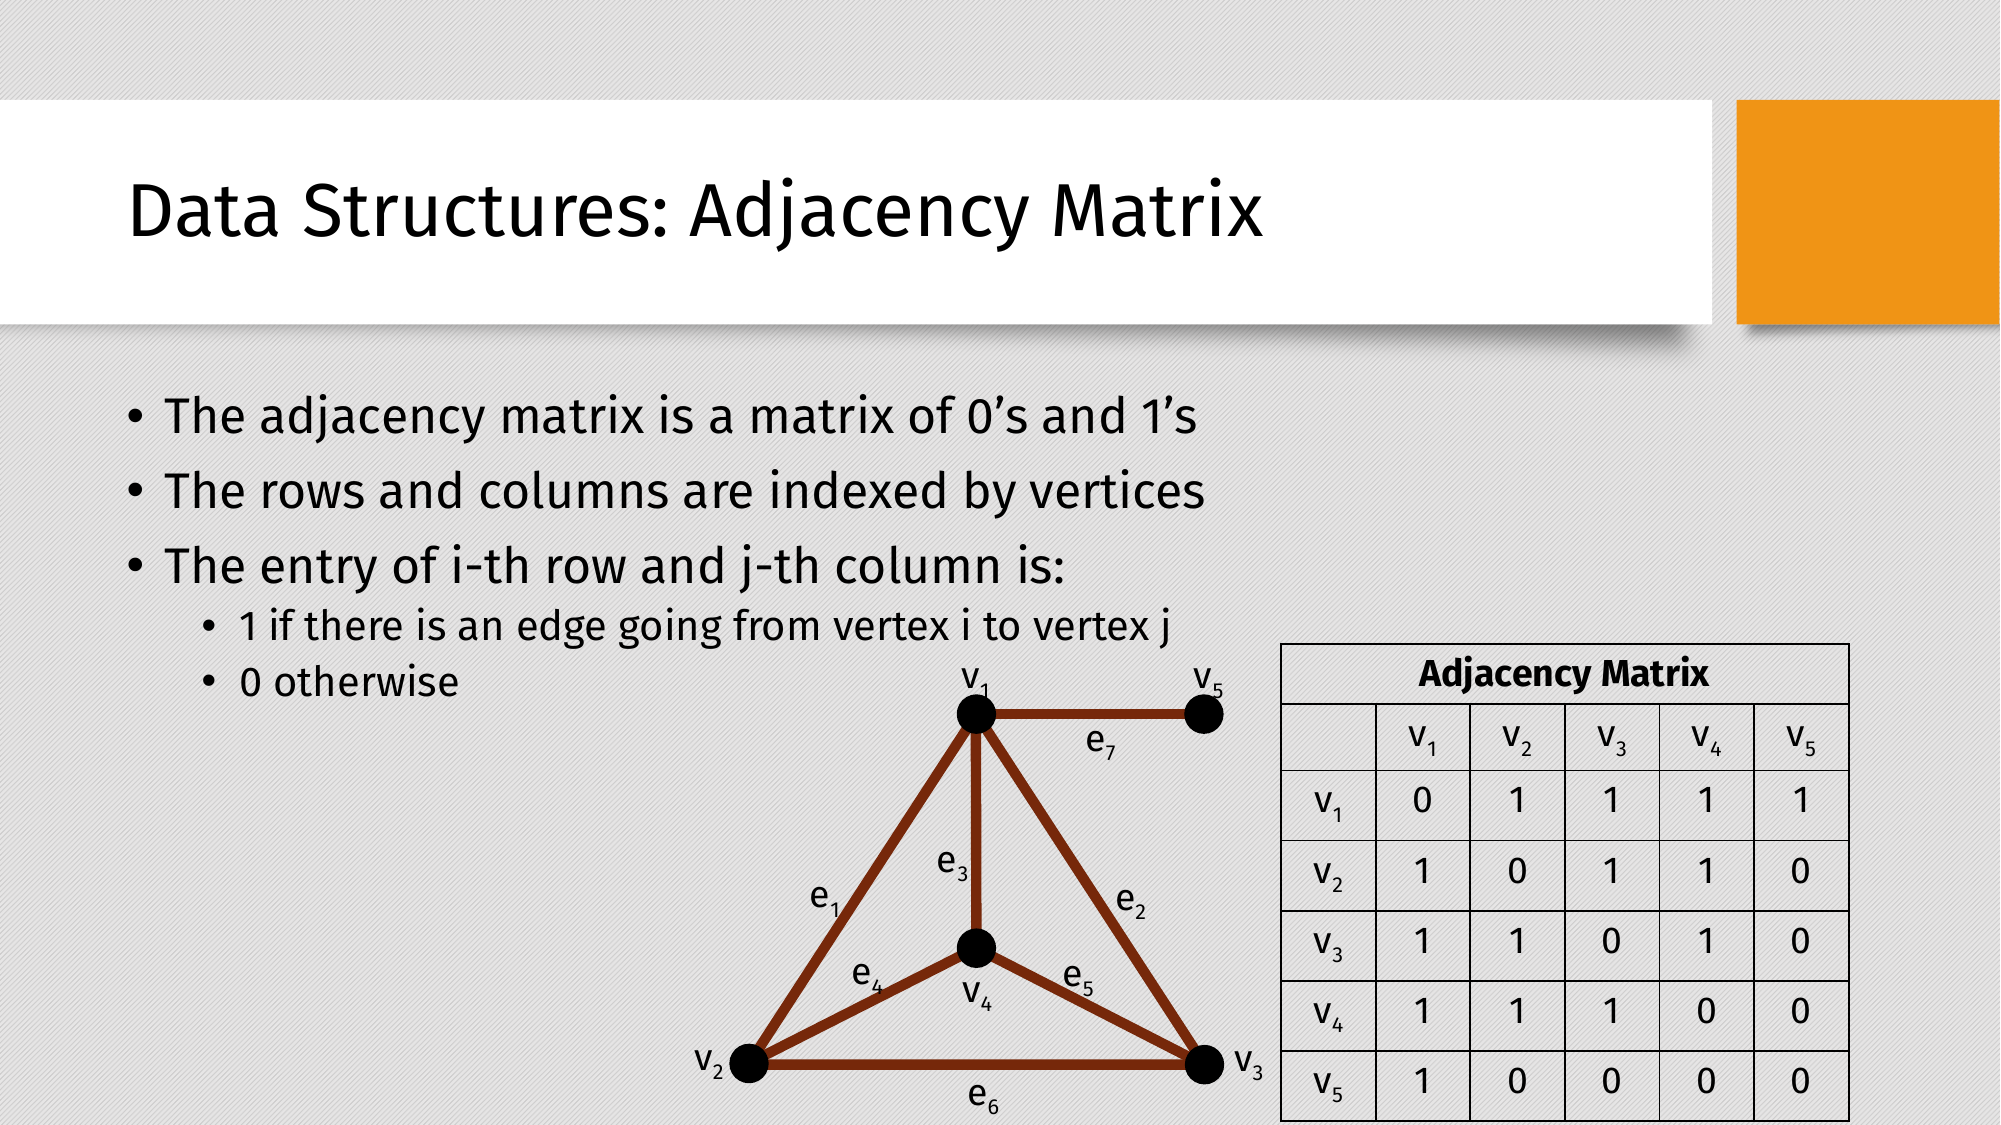

# Data Structures: Adjacency Matrix
The adjacency matrix is a matrix of 0’s and 1’s
The rows and columns are indexed by vertices
The entry of i-th row and j-th column is:
1 if there is an edge going from vertex i to vertex j
0 otherwise
v1
v5

e7

e3
e1
e2

e4
e5
v4
v2
v3

e6
| Adjacency Matrix |  |  |  |  |  |
| --- | --- | --- | --- | --- | --- |
|  | v1 | v2 | v3 | v4 | v5 |
| v1 | 0 | 1 | 1 | 1 | 1 |
| v2 | 1 | 0 | 1 | 1 | 0 |
| v3 | 1 | 1 | 0 | 1 | 0 |
| v4 | 1 | 1 | 1 | 0 | 0 |
| v5 | 1 | 0 | 0 | 0 | 0 |